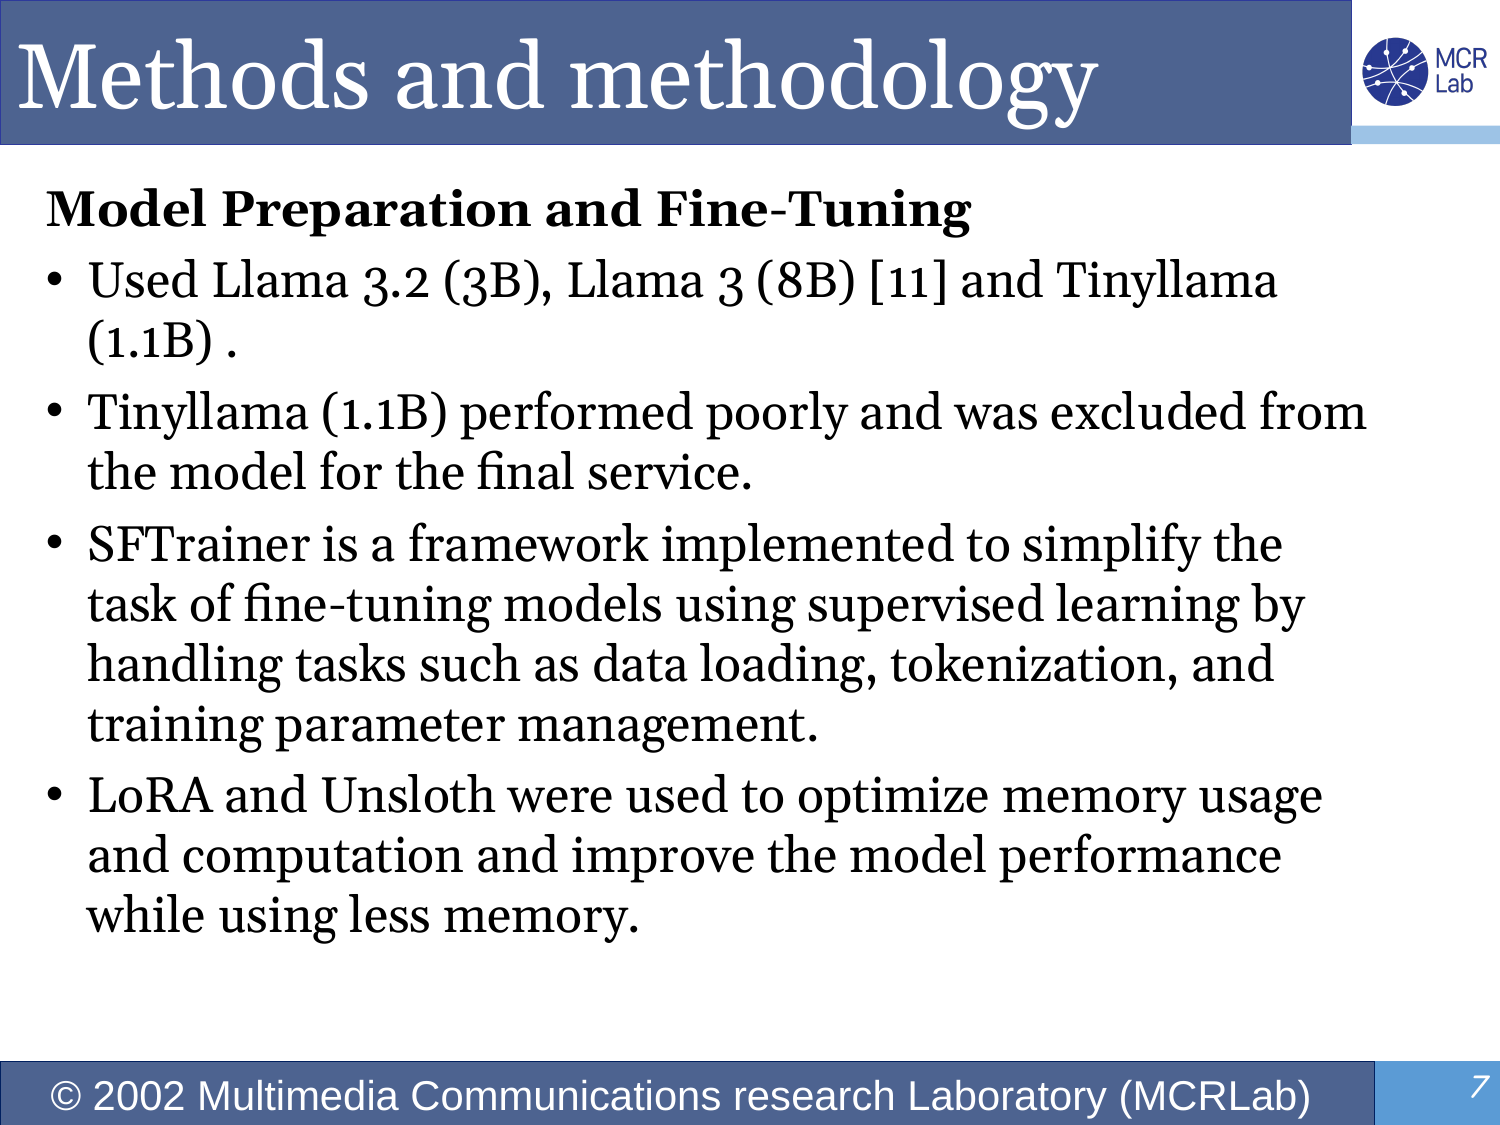

# Methods and methodology
Model Preparation and Fine-Tuning
Used Llama 3.2 (3B), Llama 3 (8B) [11] and Tinyllama (1.1B) .
Tinyllama (1.1B) performed poorly and was excluded from the model for the final service.
SFTrainer is a framework implemented to simplify the task of fine-tuning models using supervised learning by handling tasks such as data loading, tokenization, and training parameter management.
LoRA and Unsloth were used to optimize memory usage and computation and improve the model performance while using less memory.